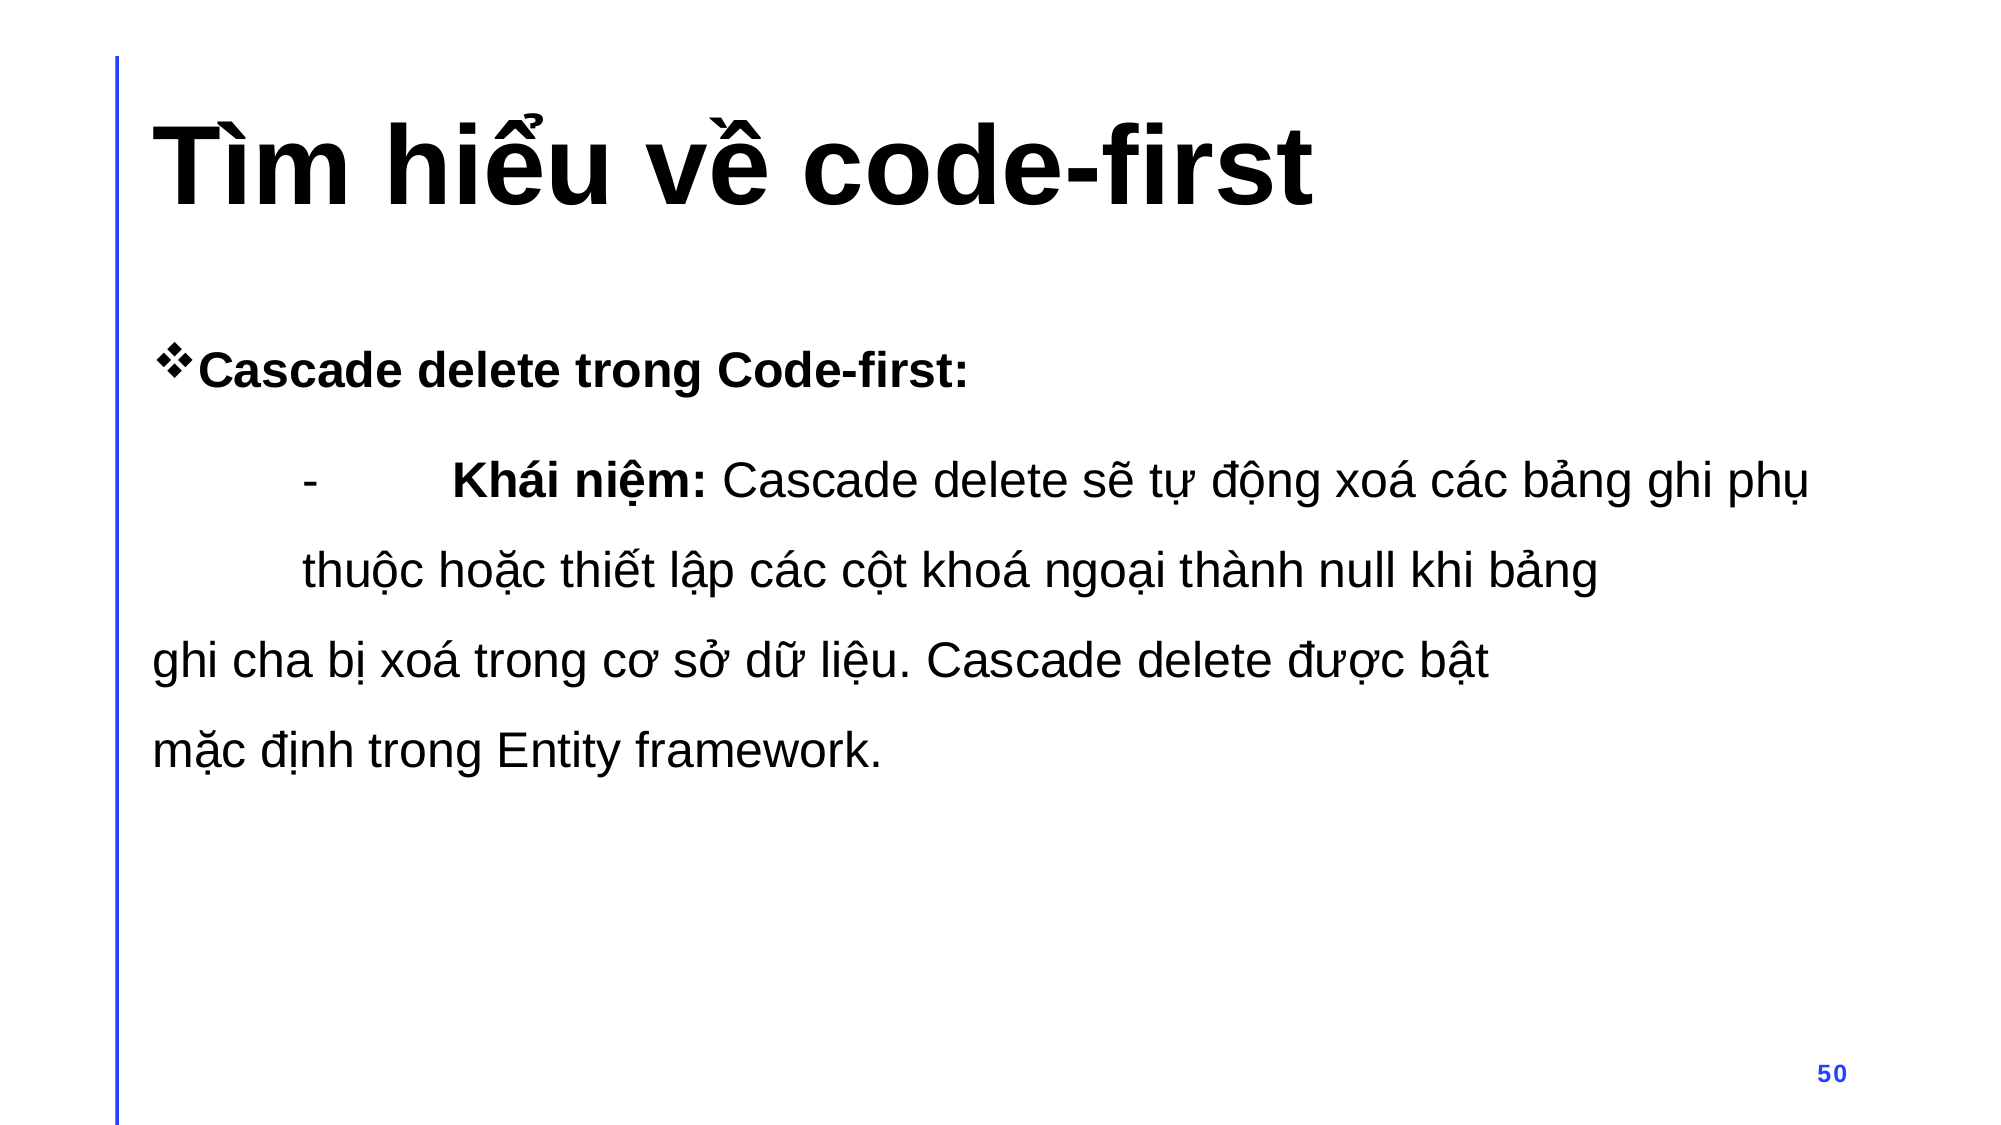

# Tìm hiểu về code-first
Cascade delete trong Code-first:
	-	Khái niệm: Cascade delete sẽ tự động xoá các bảng ghi phụ 	thuộc hoặc thiết lập các cột khoá ngoại thành null khi bảng 		ghi cha bị xoá trong cơ sở dữ liệu. Cascade delete được bật 		mặc định trong Entity framework.
50